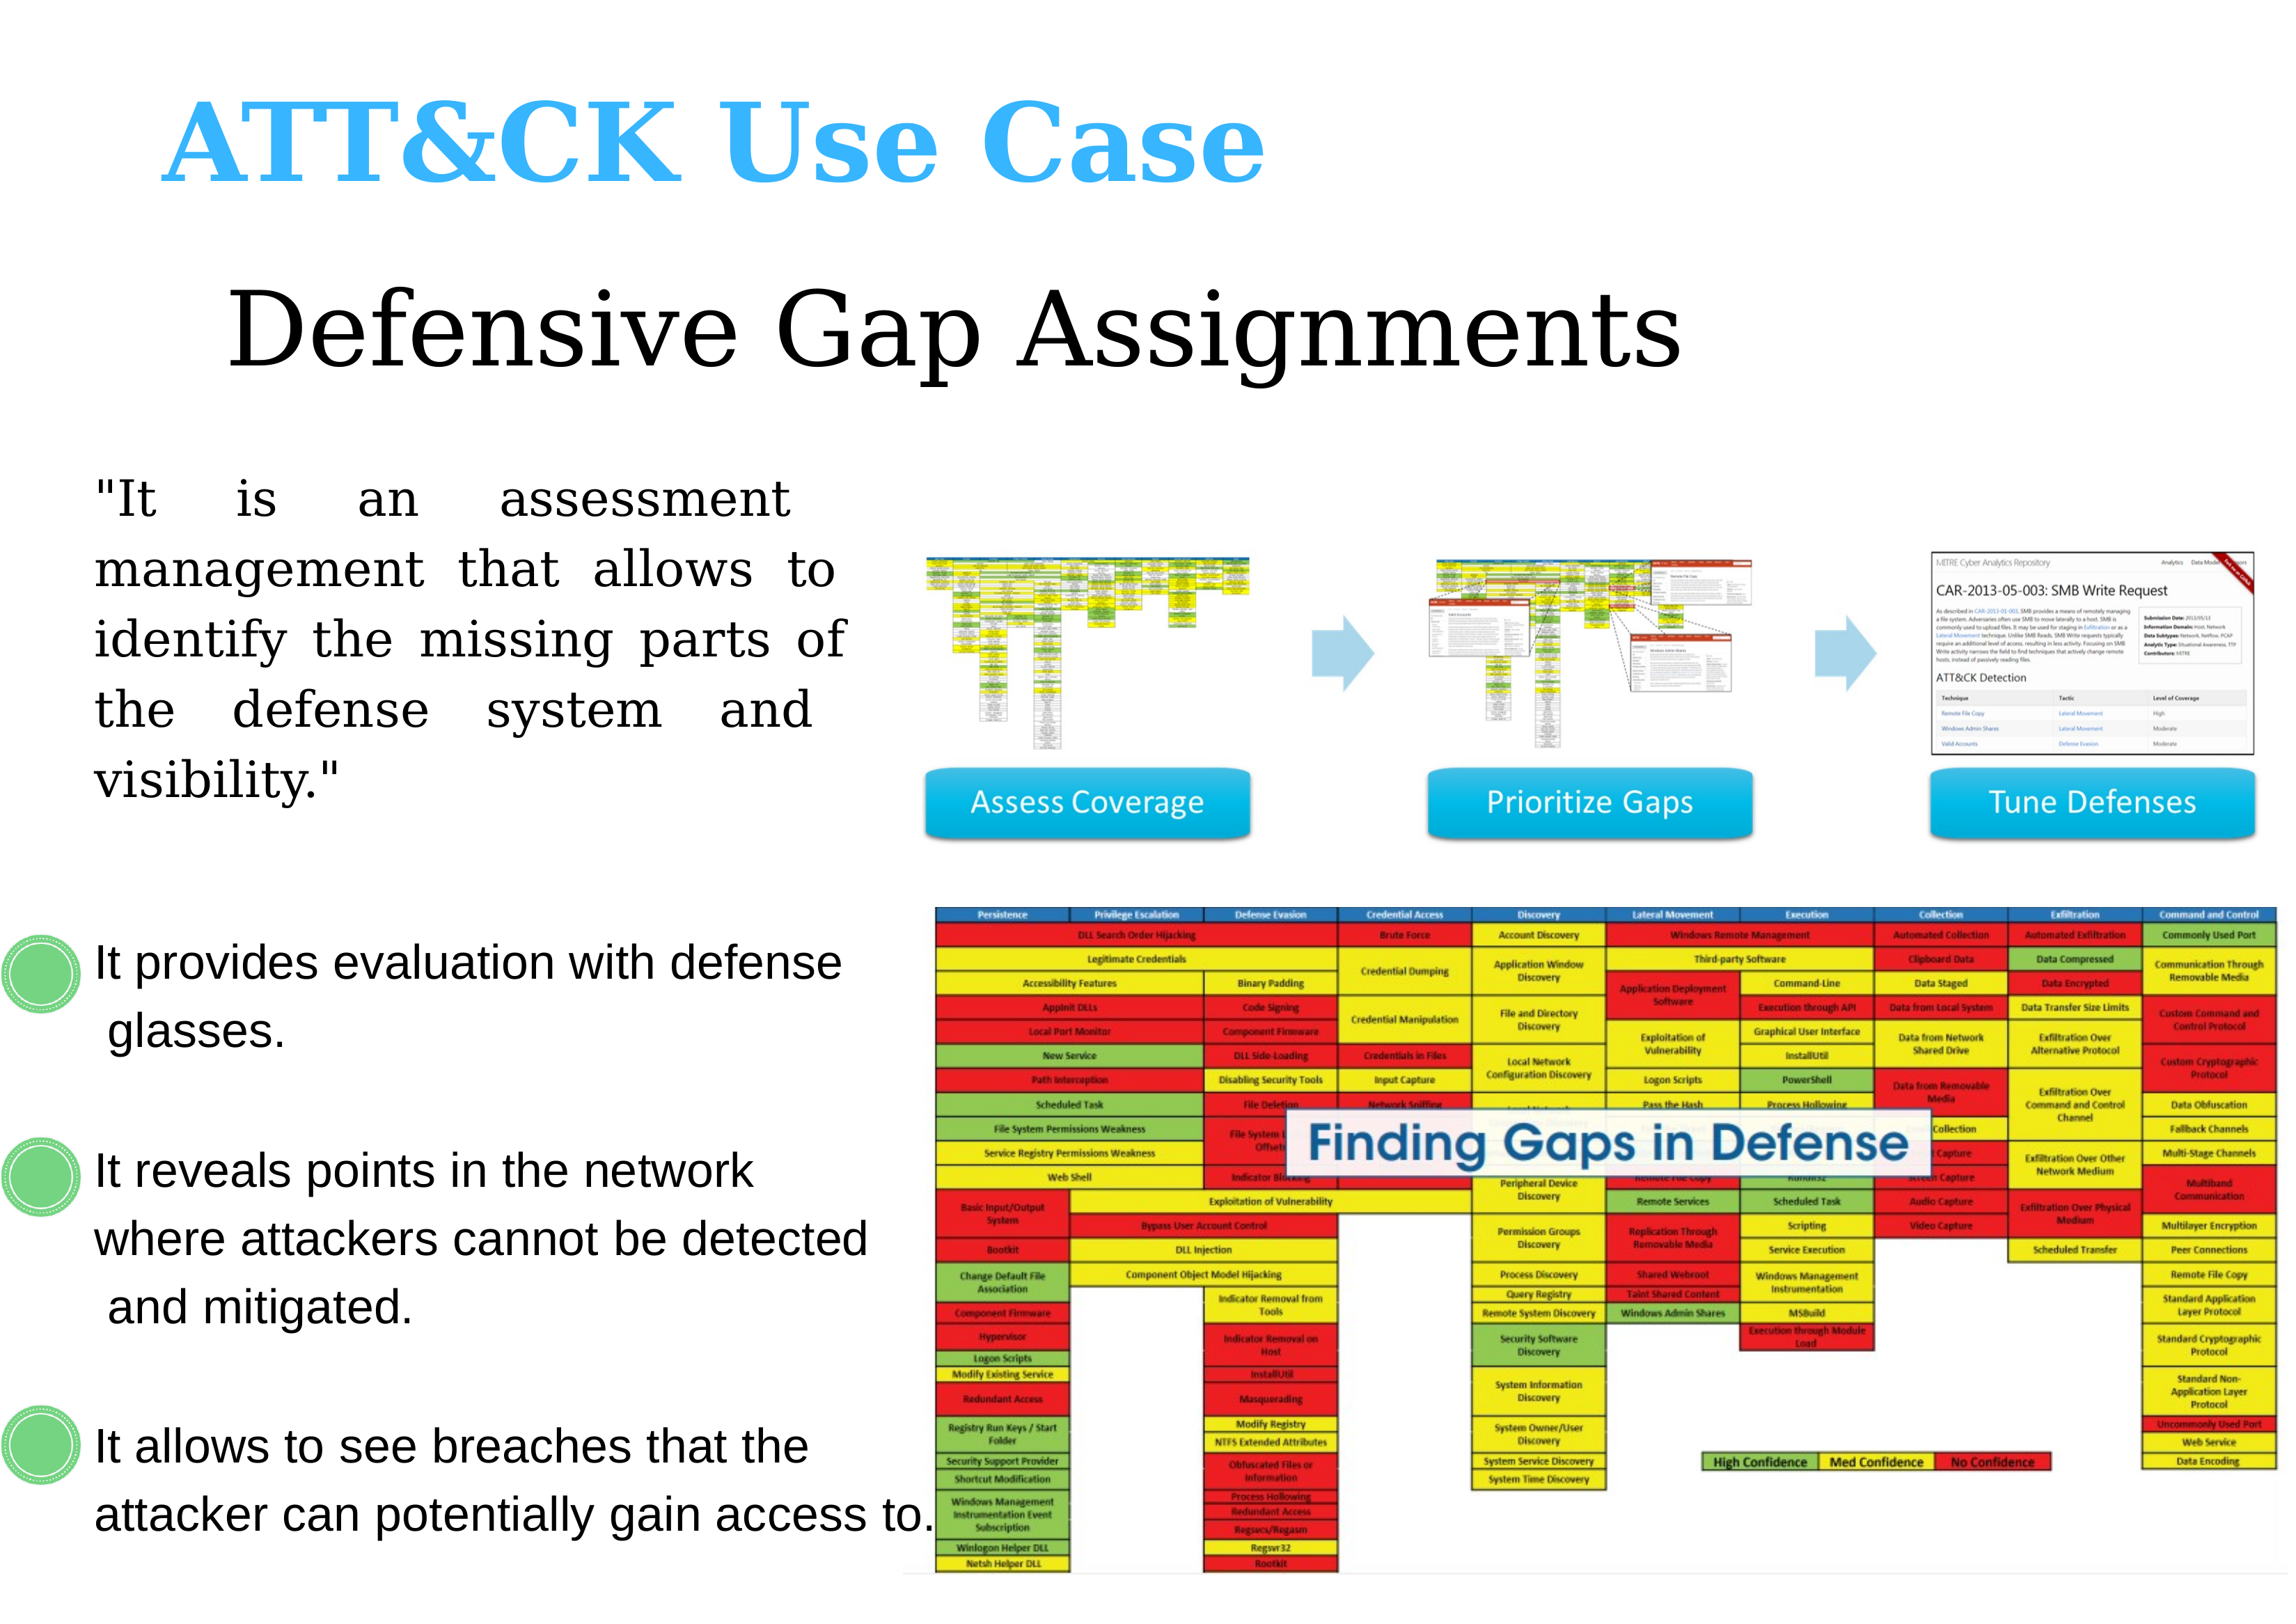

# ATT&CK Use Case
Defensive Gap Assignments
"It is an assessment  management that allows to  identify the missing parts of  the defense system and  visibility."

It provides evaluation with defense  glasses.

It reveals points in the network  where attackers cannot be detected  and mitigated.

It allows to see breaches that the  attacker can potentially gain access to.